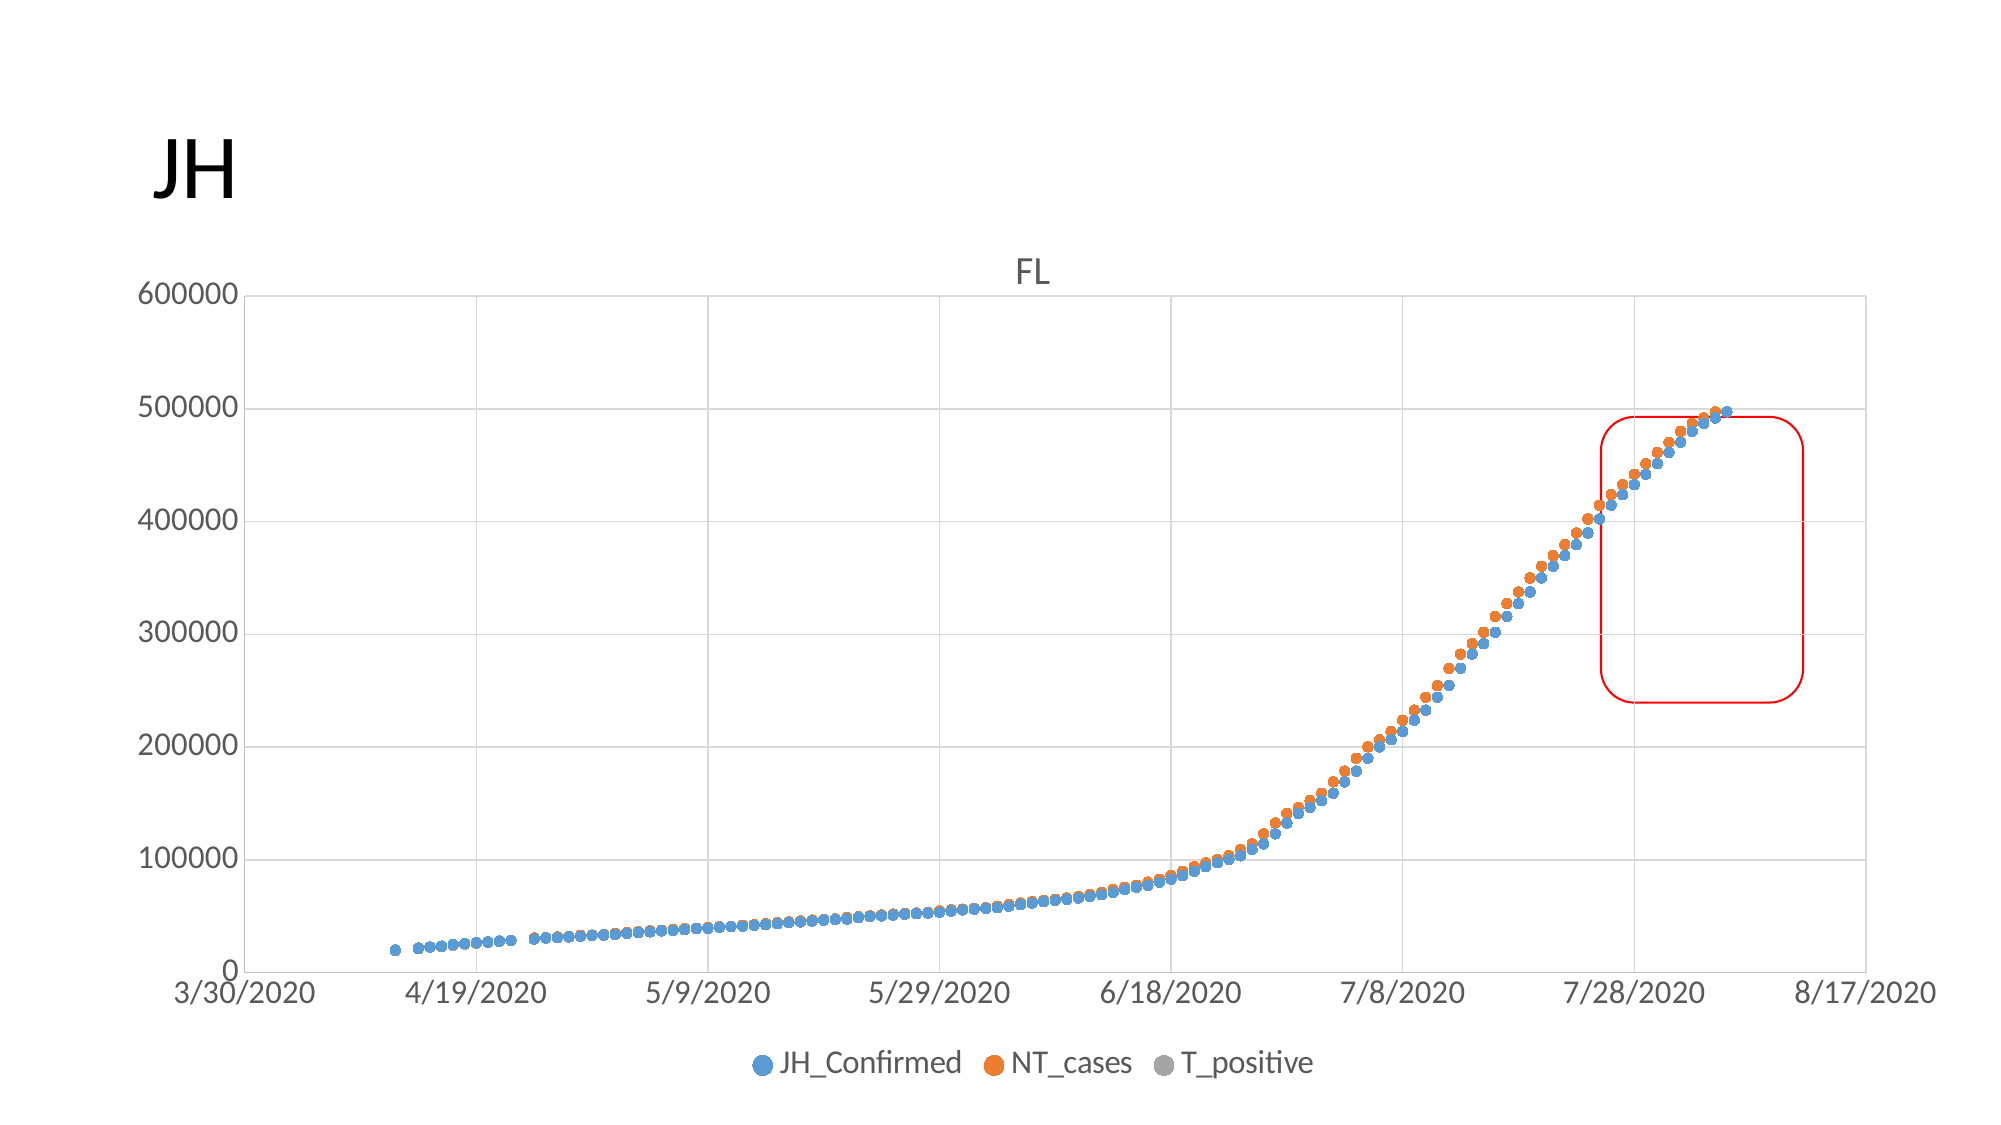

# JH

### Chart: FL

| Category | JH_Confirmed | NT_cases | T_positive |
|---|---|---|---|